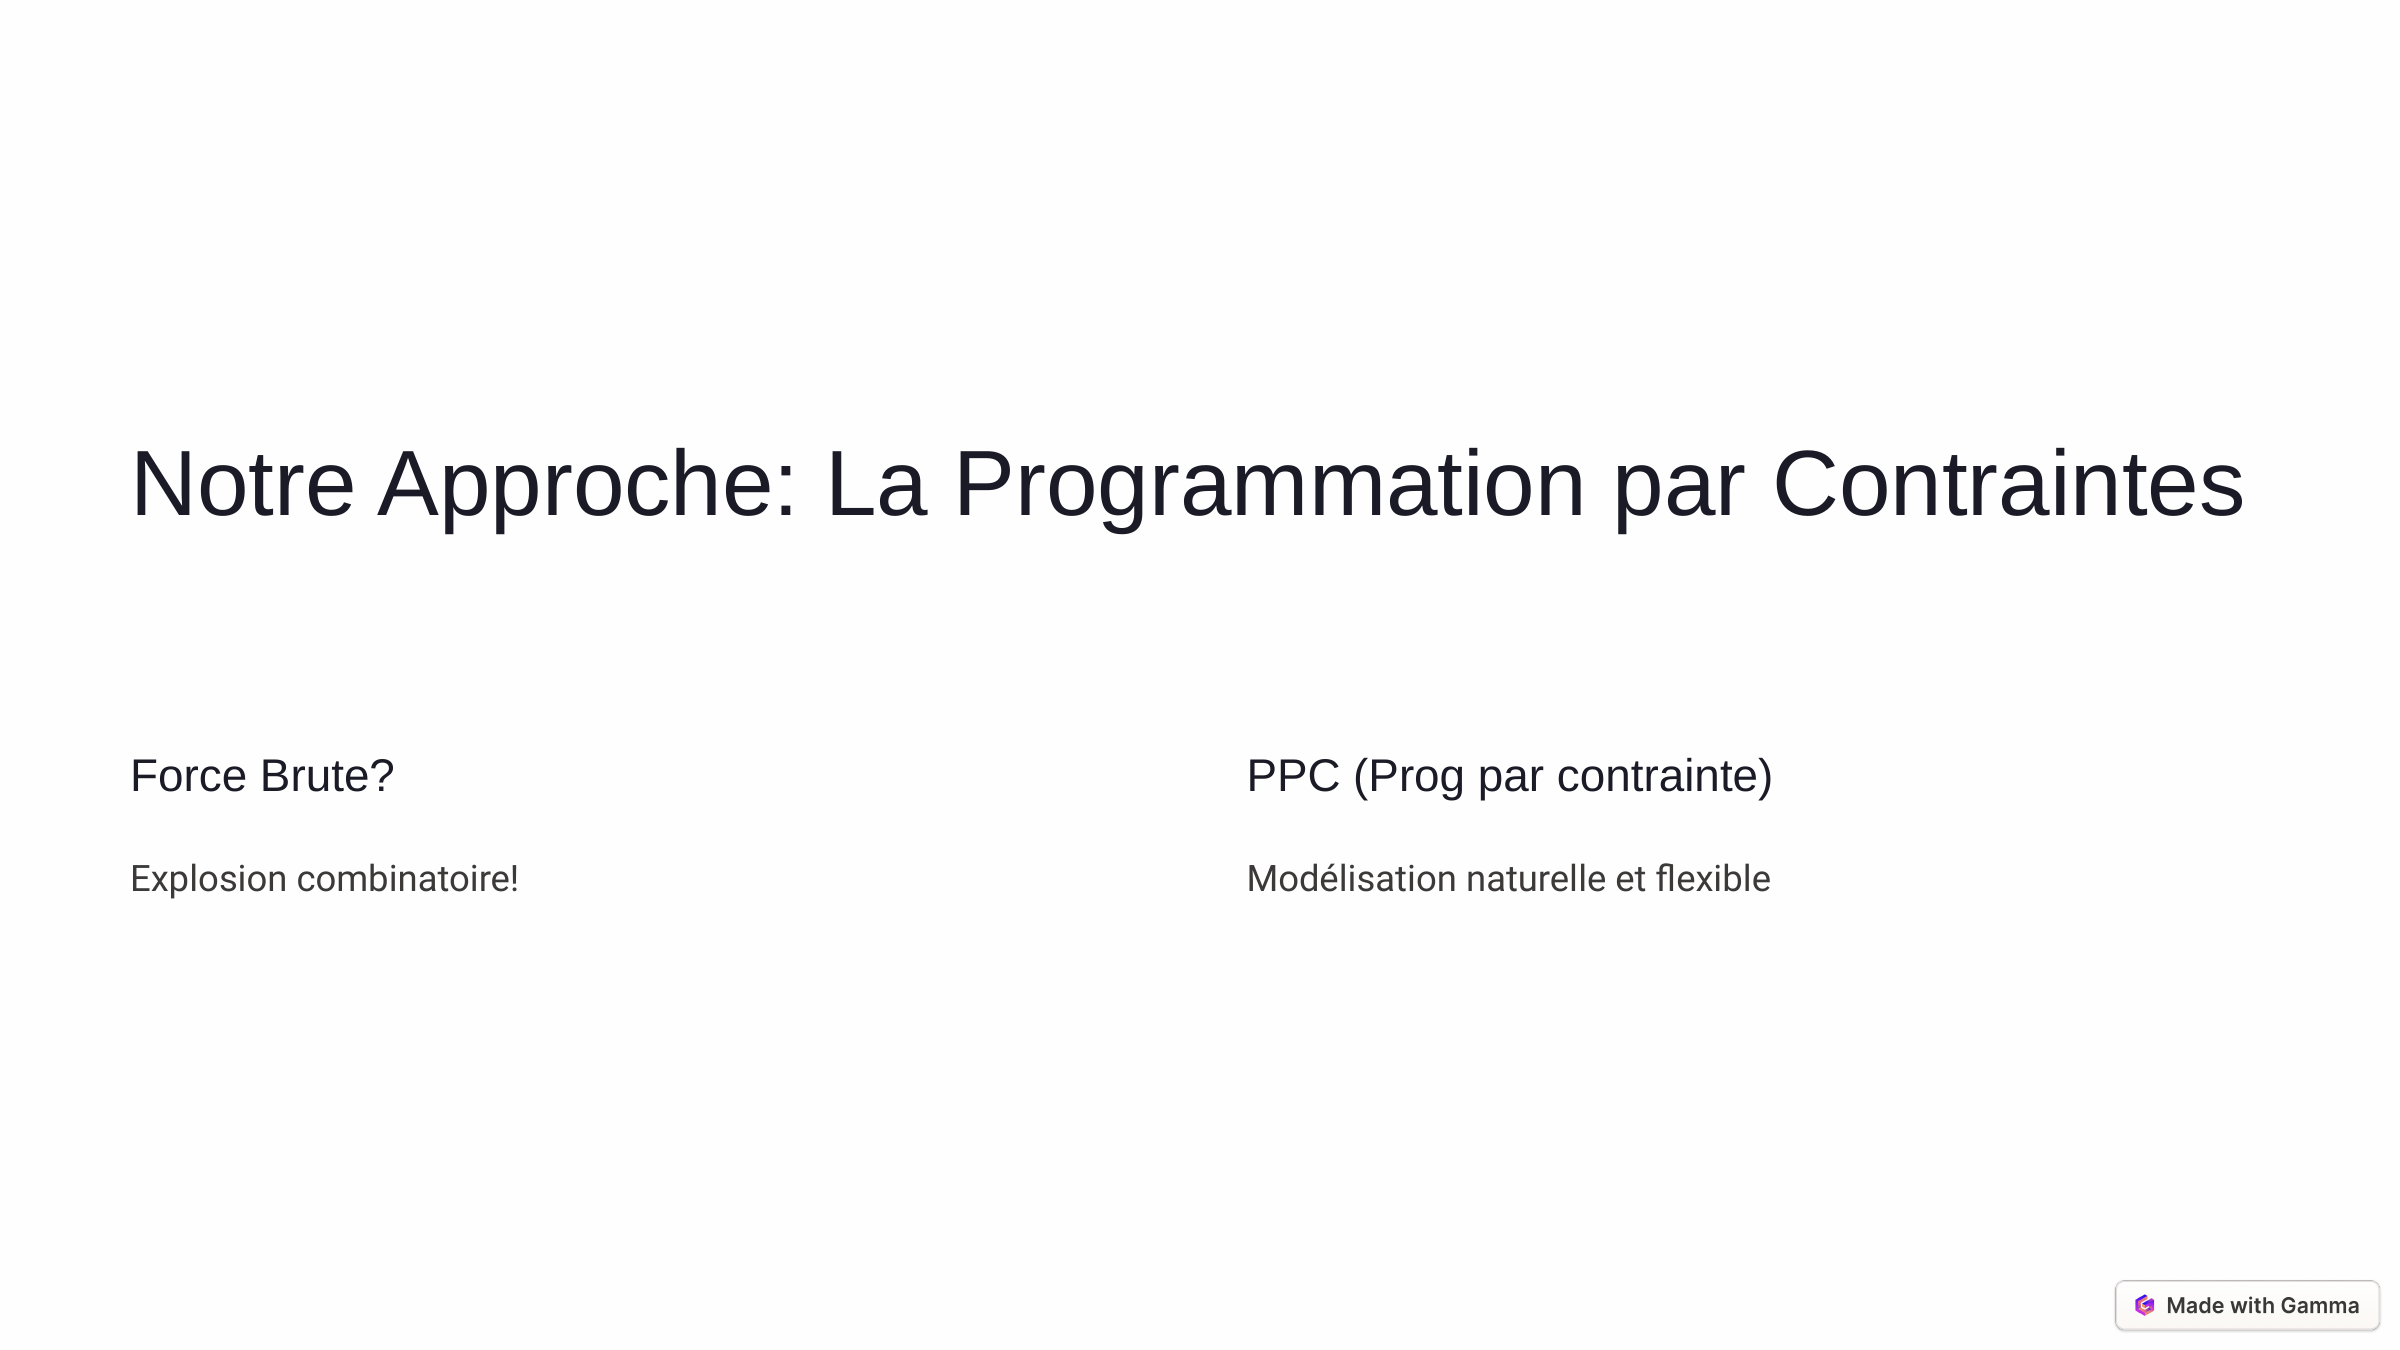

Notre Approche: La Programmation par Contraintes
Force Brute?
PPC (Prog par contrainte)
Explosion combinatoire!
Modélisation naturelle et flexible